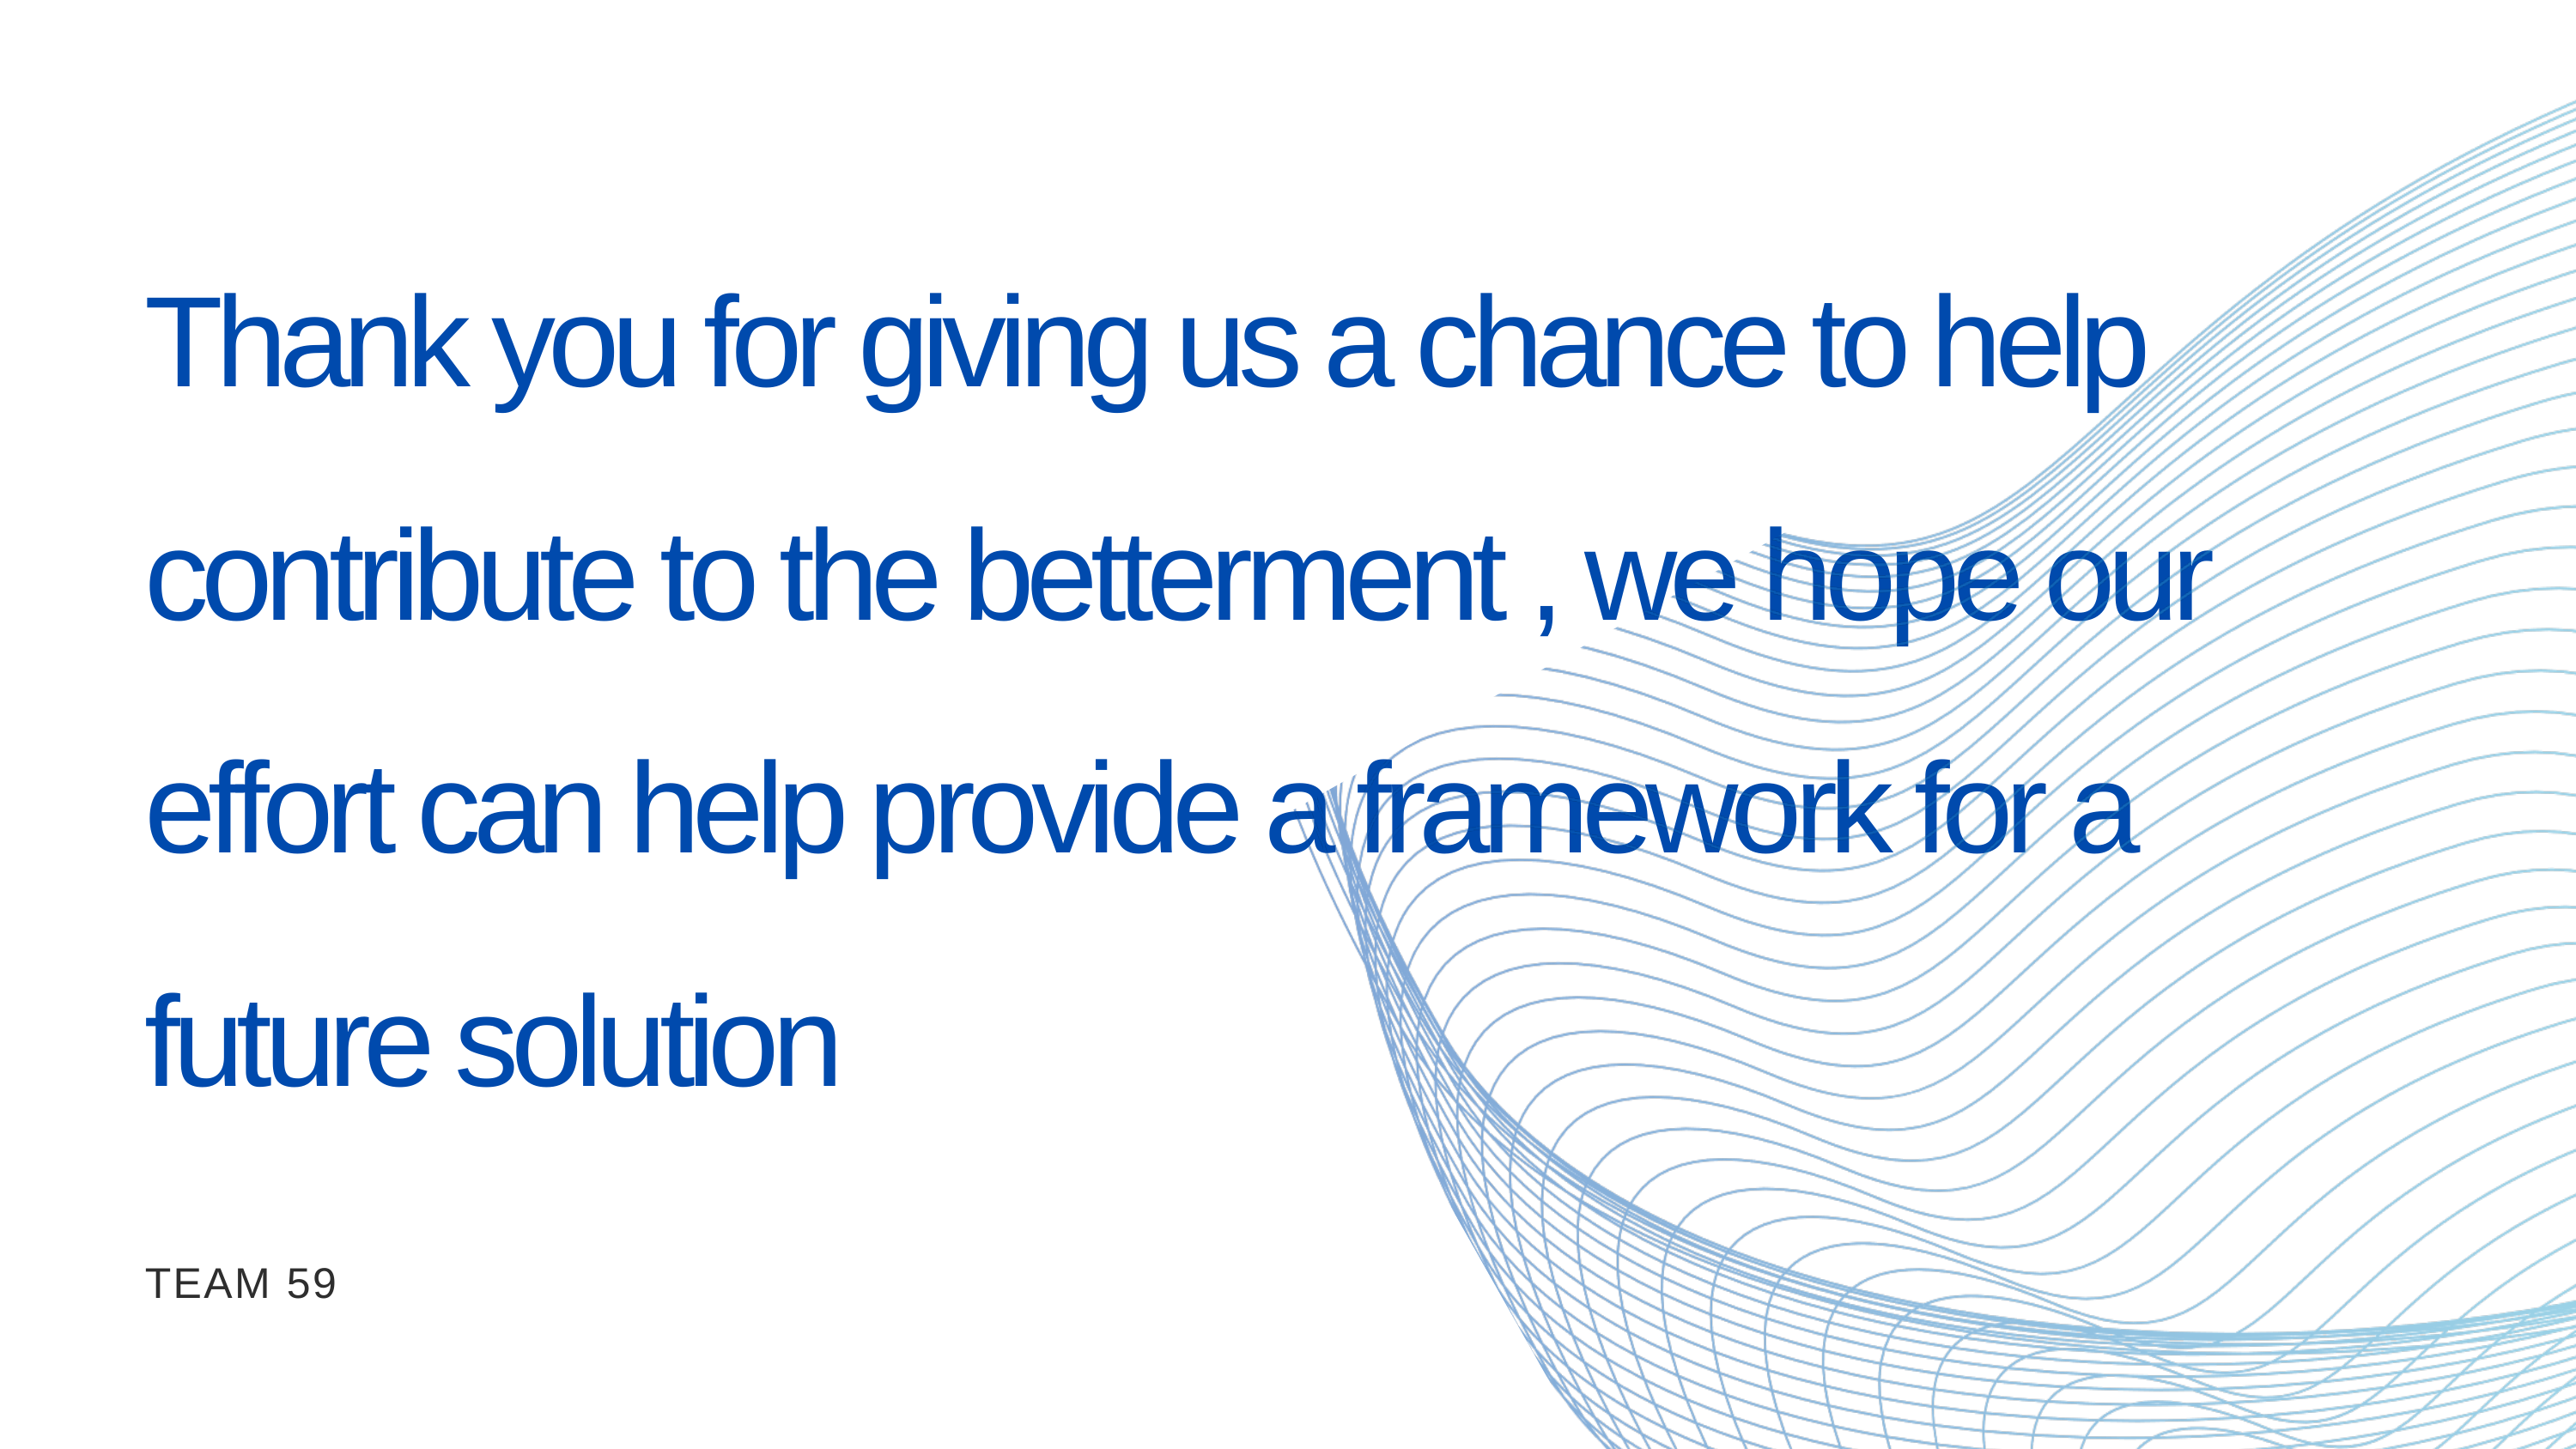

Thank you for giving us a chance to help contribute to the betterment , we hope our effort can help provide a framework for a future solution

TEAM 59